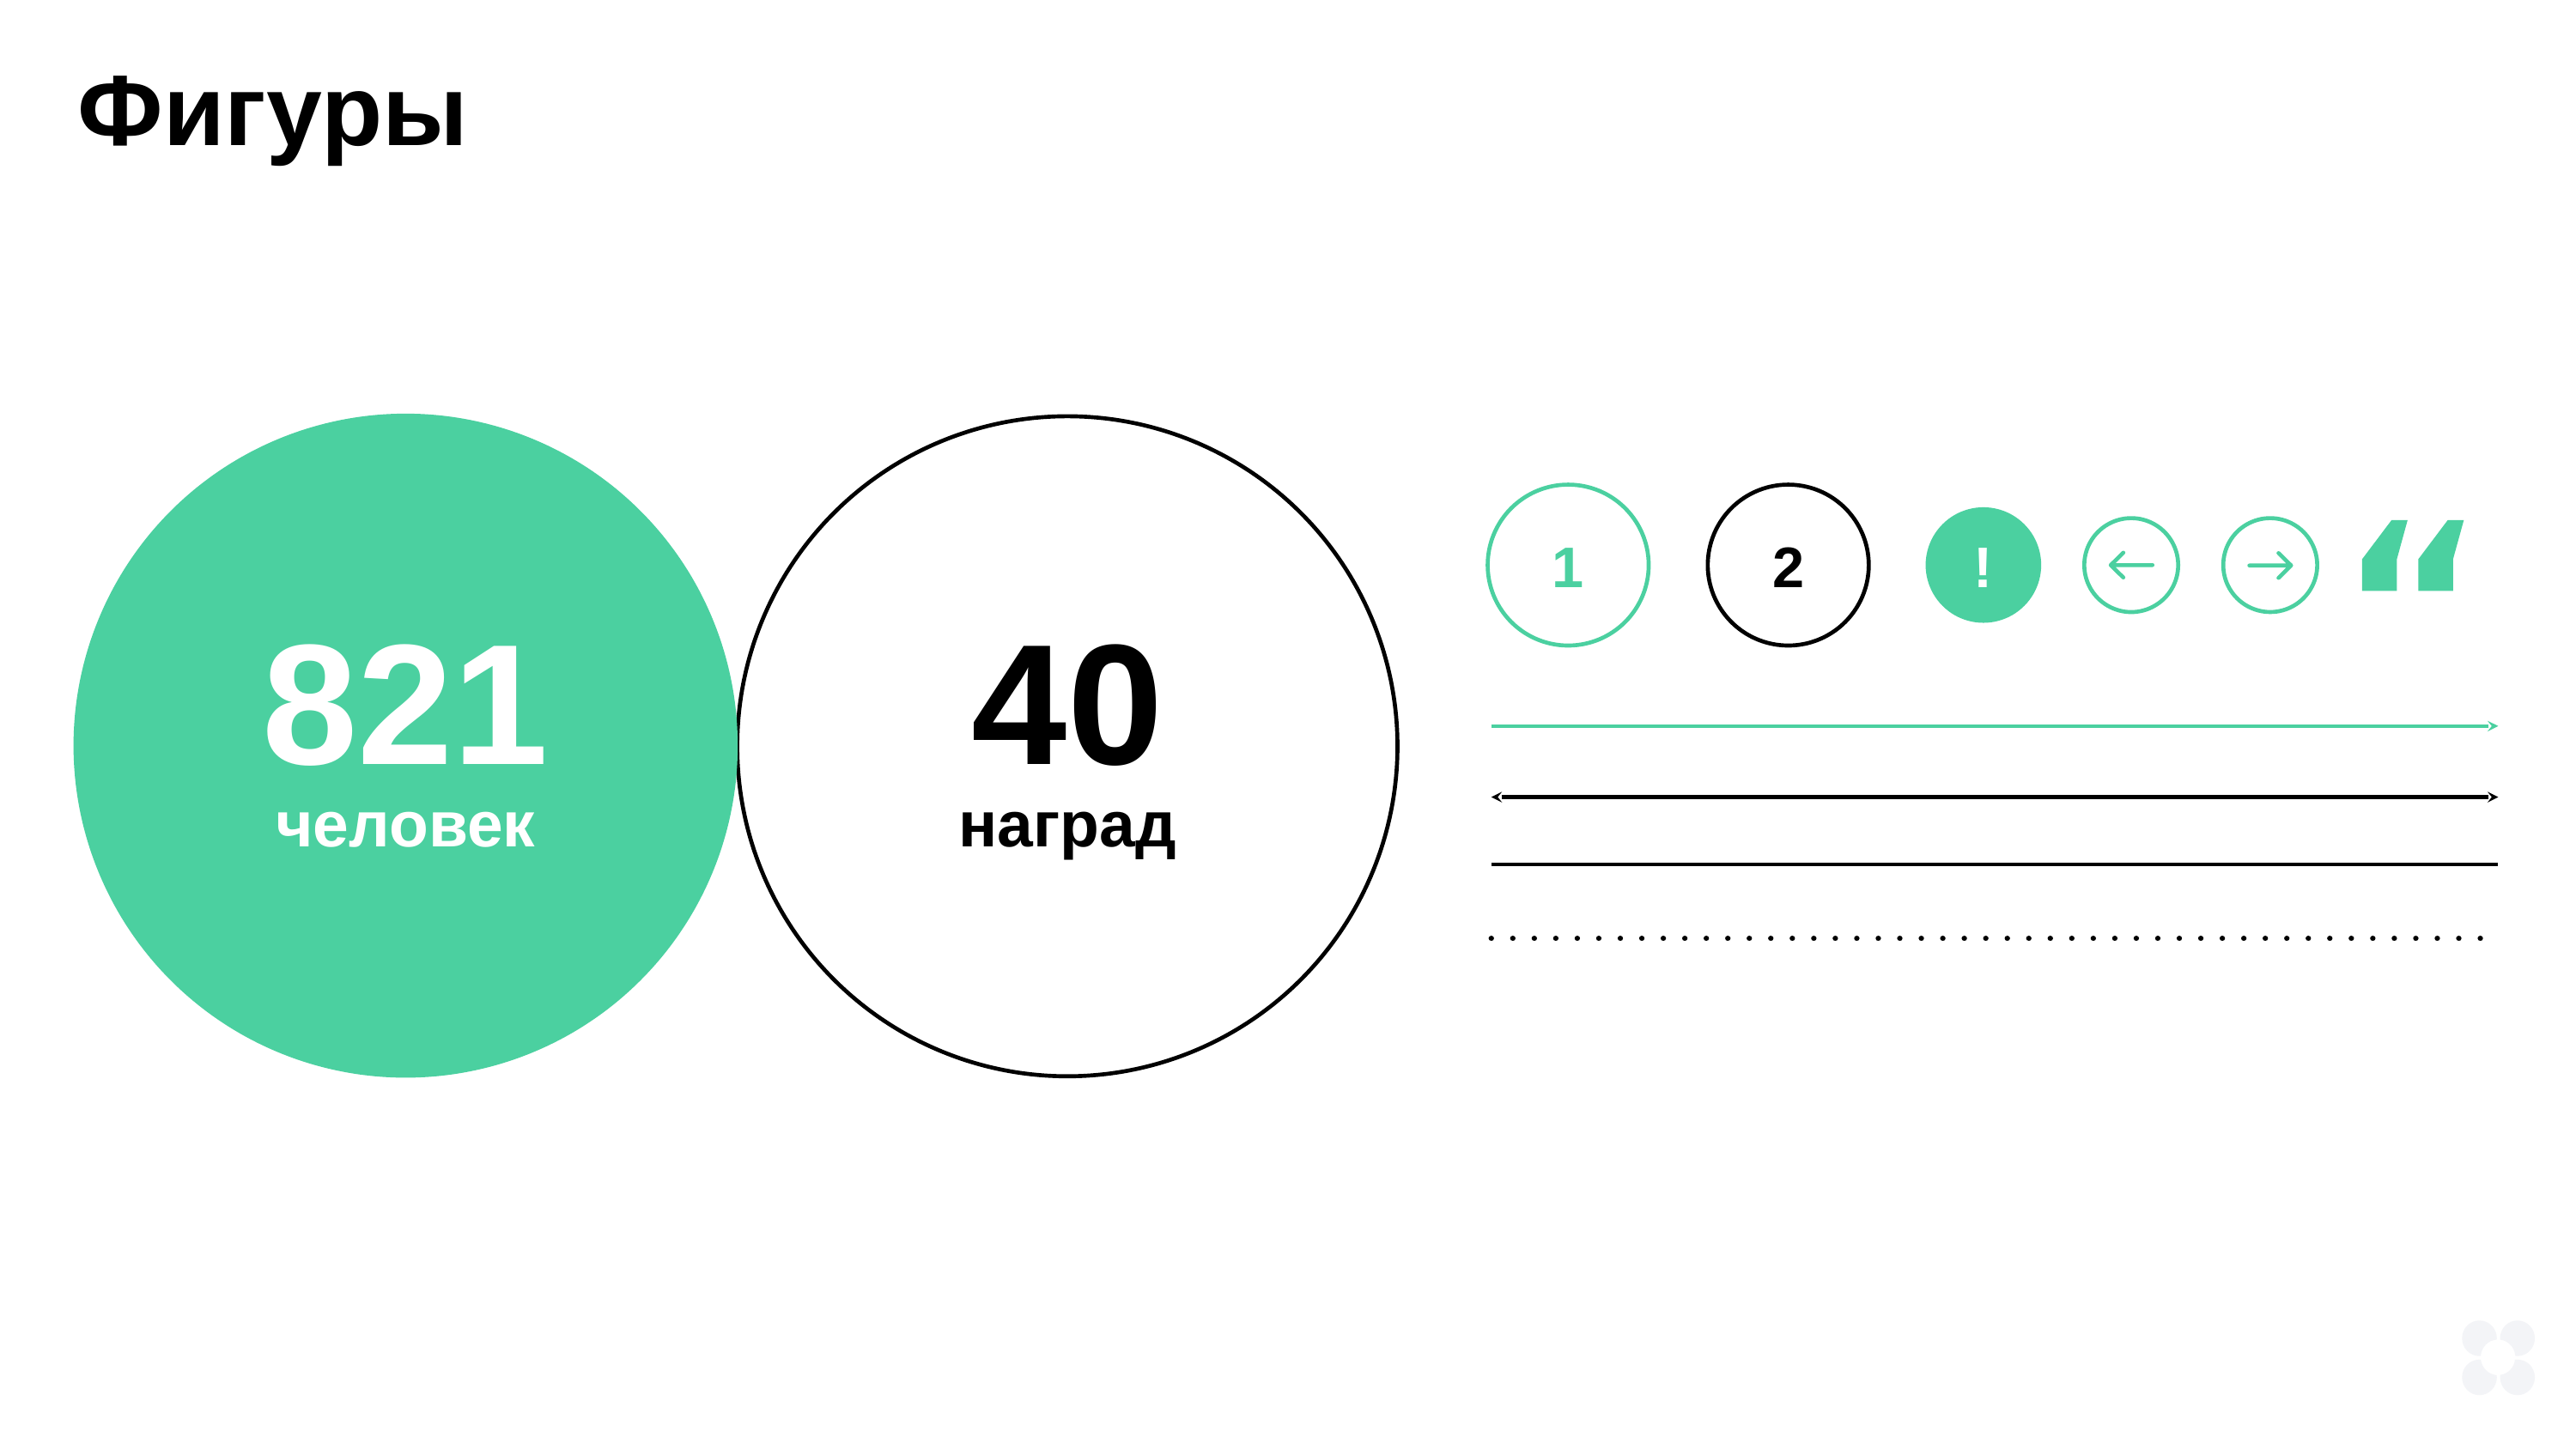

Фигуры
821
человек
40
наград
1
2
!